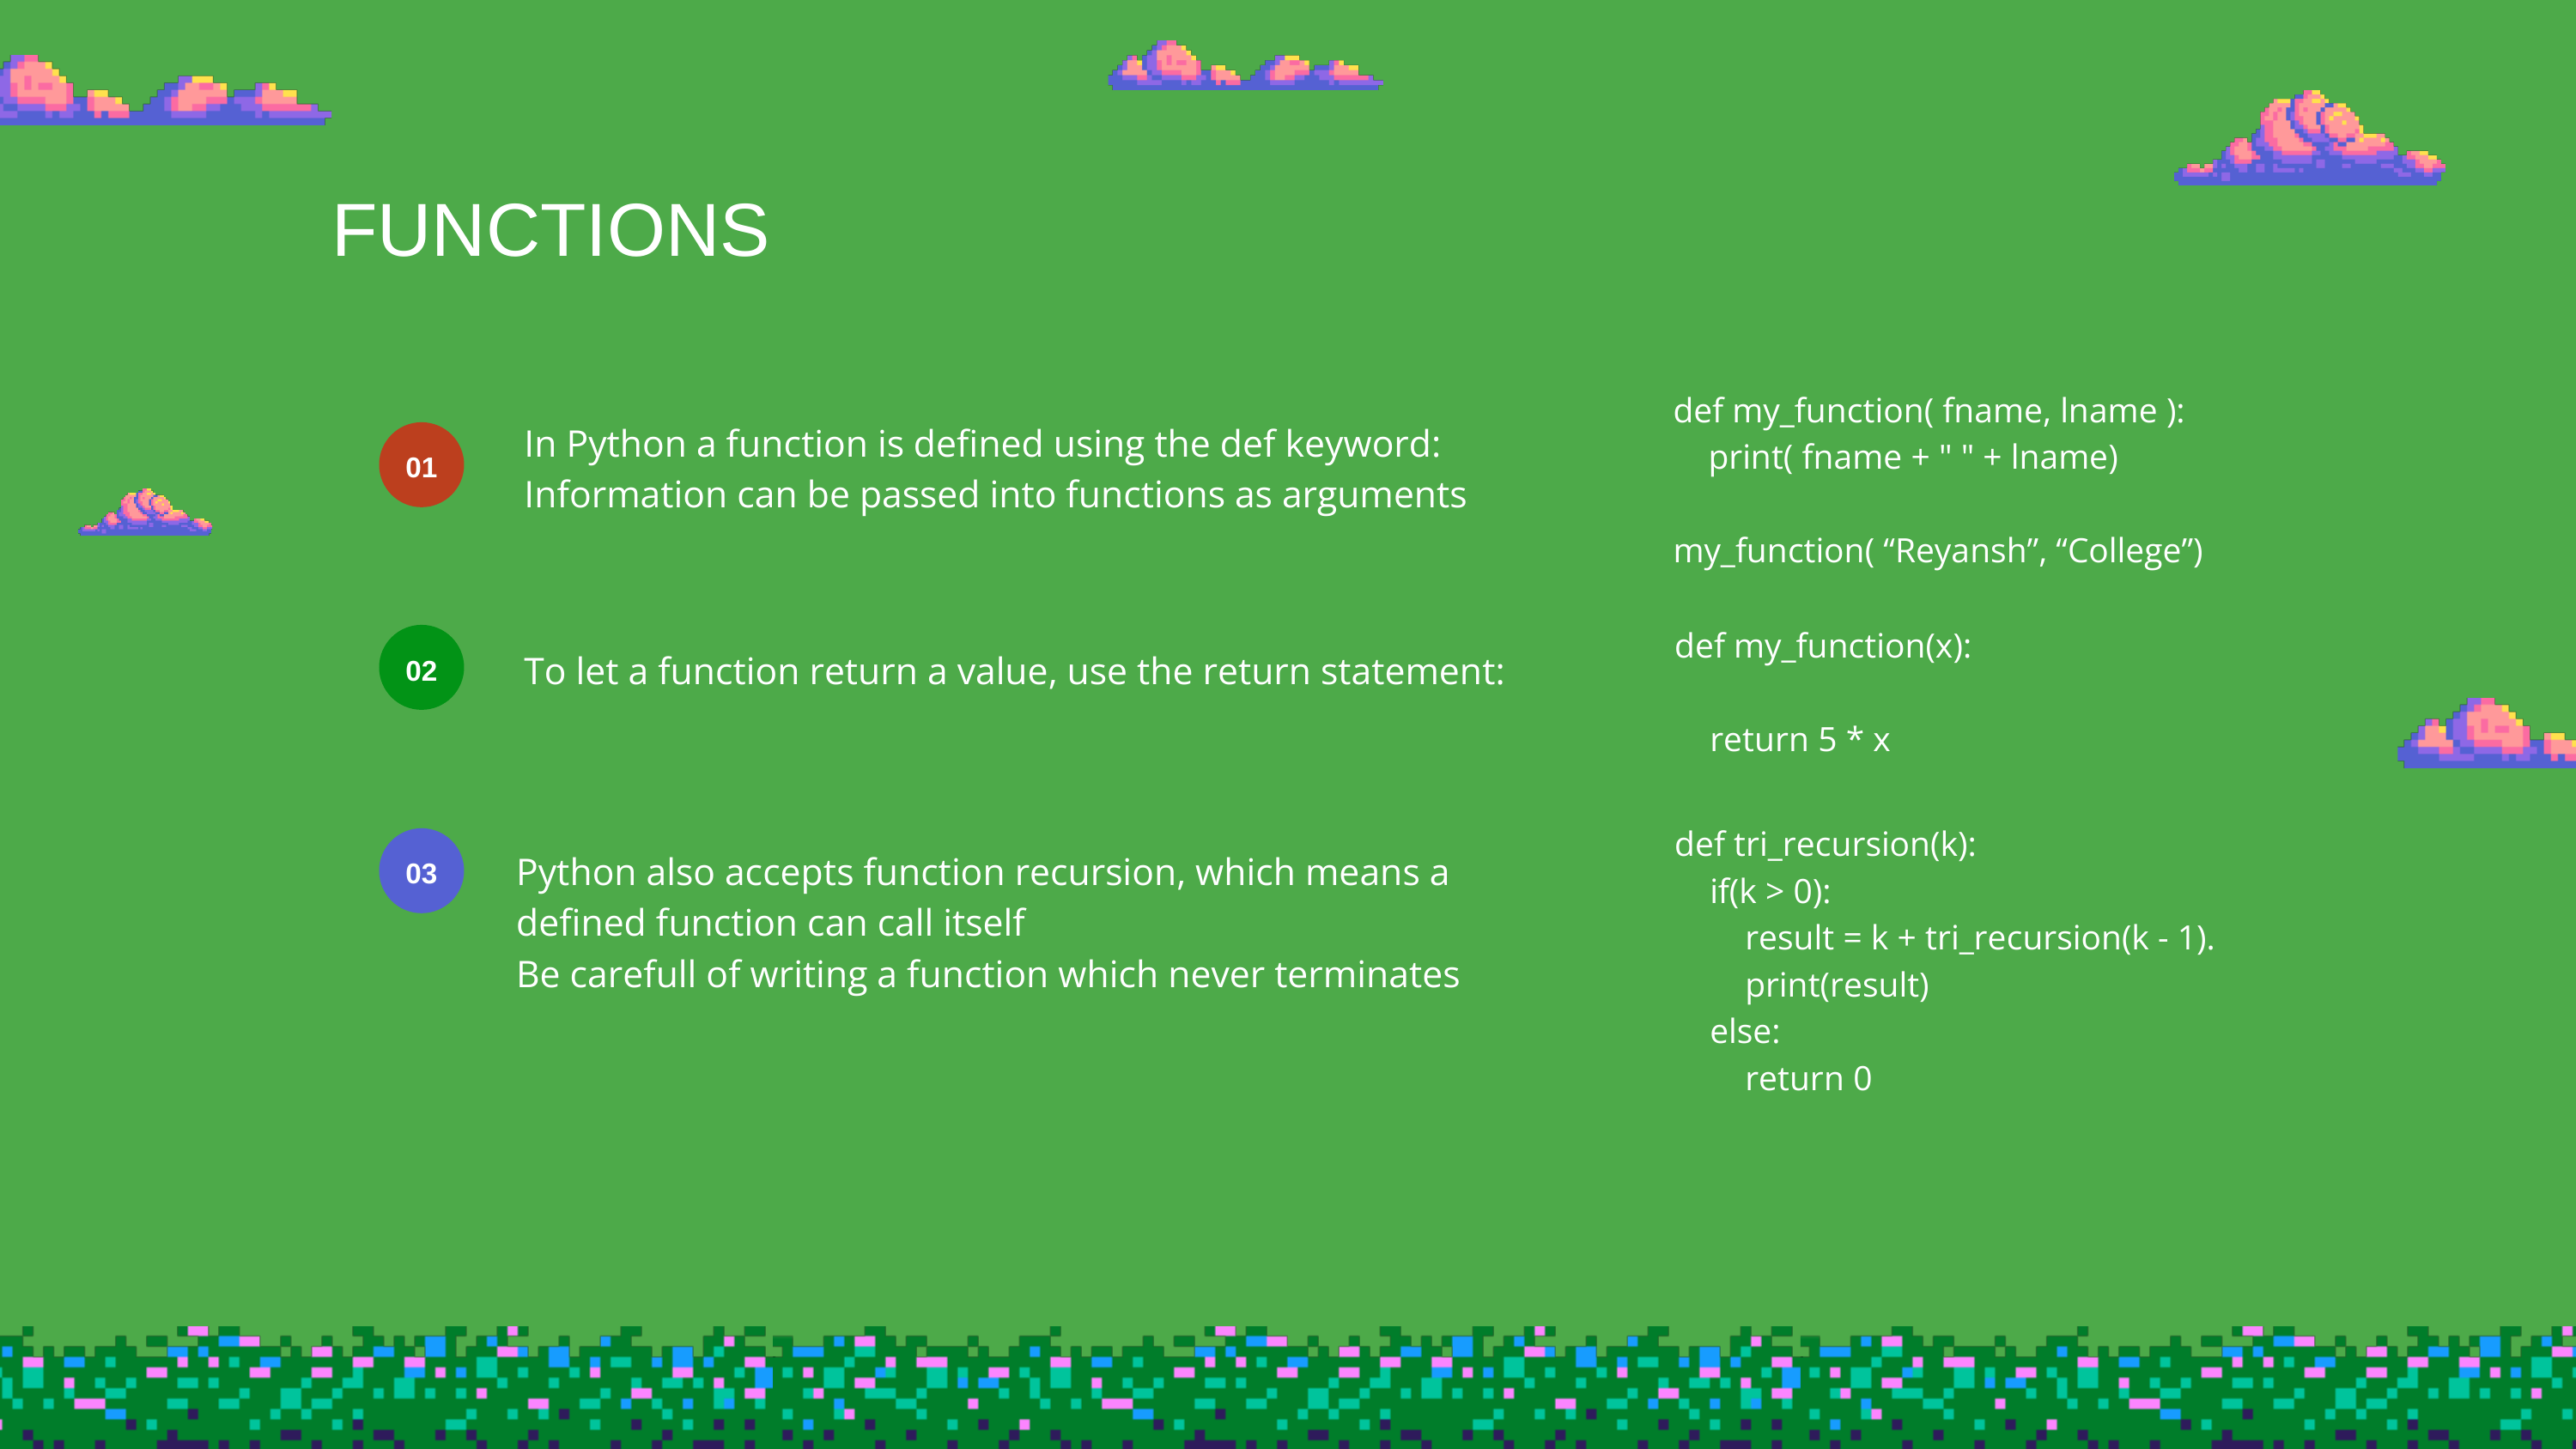

FUNCTIONS
def my_function( fname, lname ):
    print( fname + " " + lname)

my_function( “Reyansh”, “College”)
In Python a function is defined using the def keyword:
Information can be passed into functions as arguments

01

def my_function(x):
    return 5 * x

To let a function return a value, use the return statement:
02

def tri_recursion(k):
    if(k > 0):
        result = k + tri_recursion(k - 1).
        print(result)
    else:
        return 0

Python also accepts function recursion, which means a defined function can call itself
Be carefull of writing a function which never terminates
03